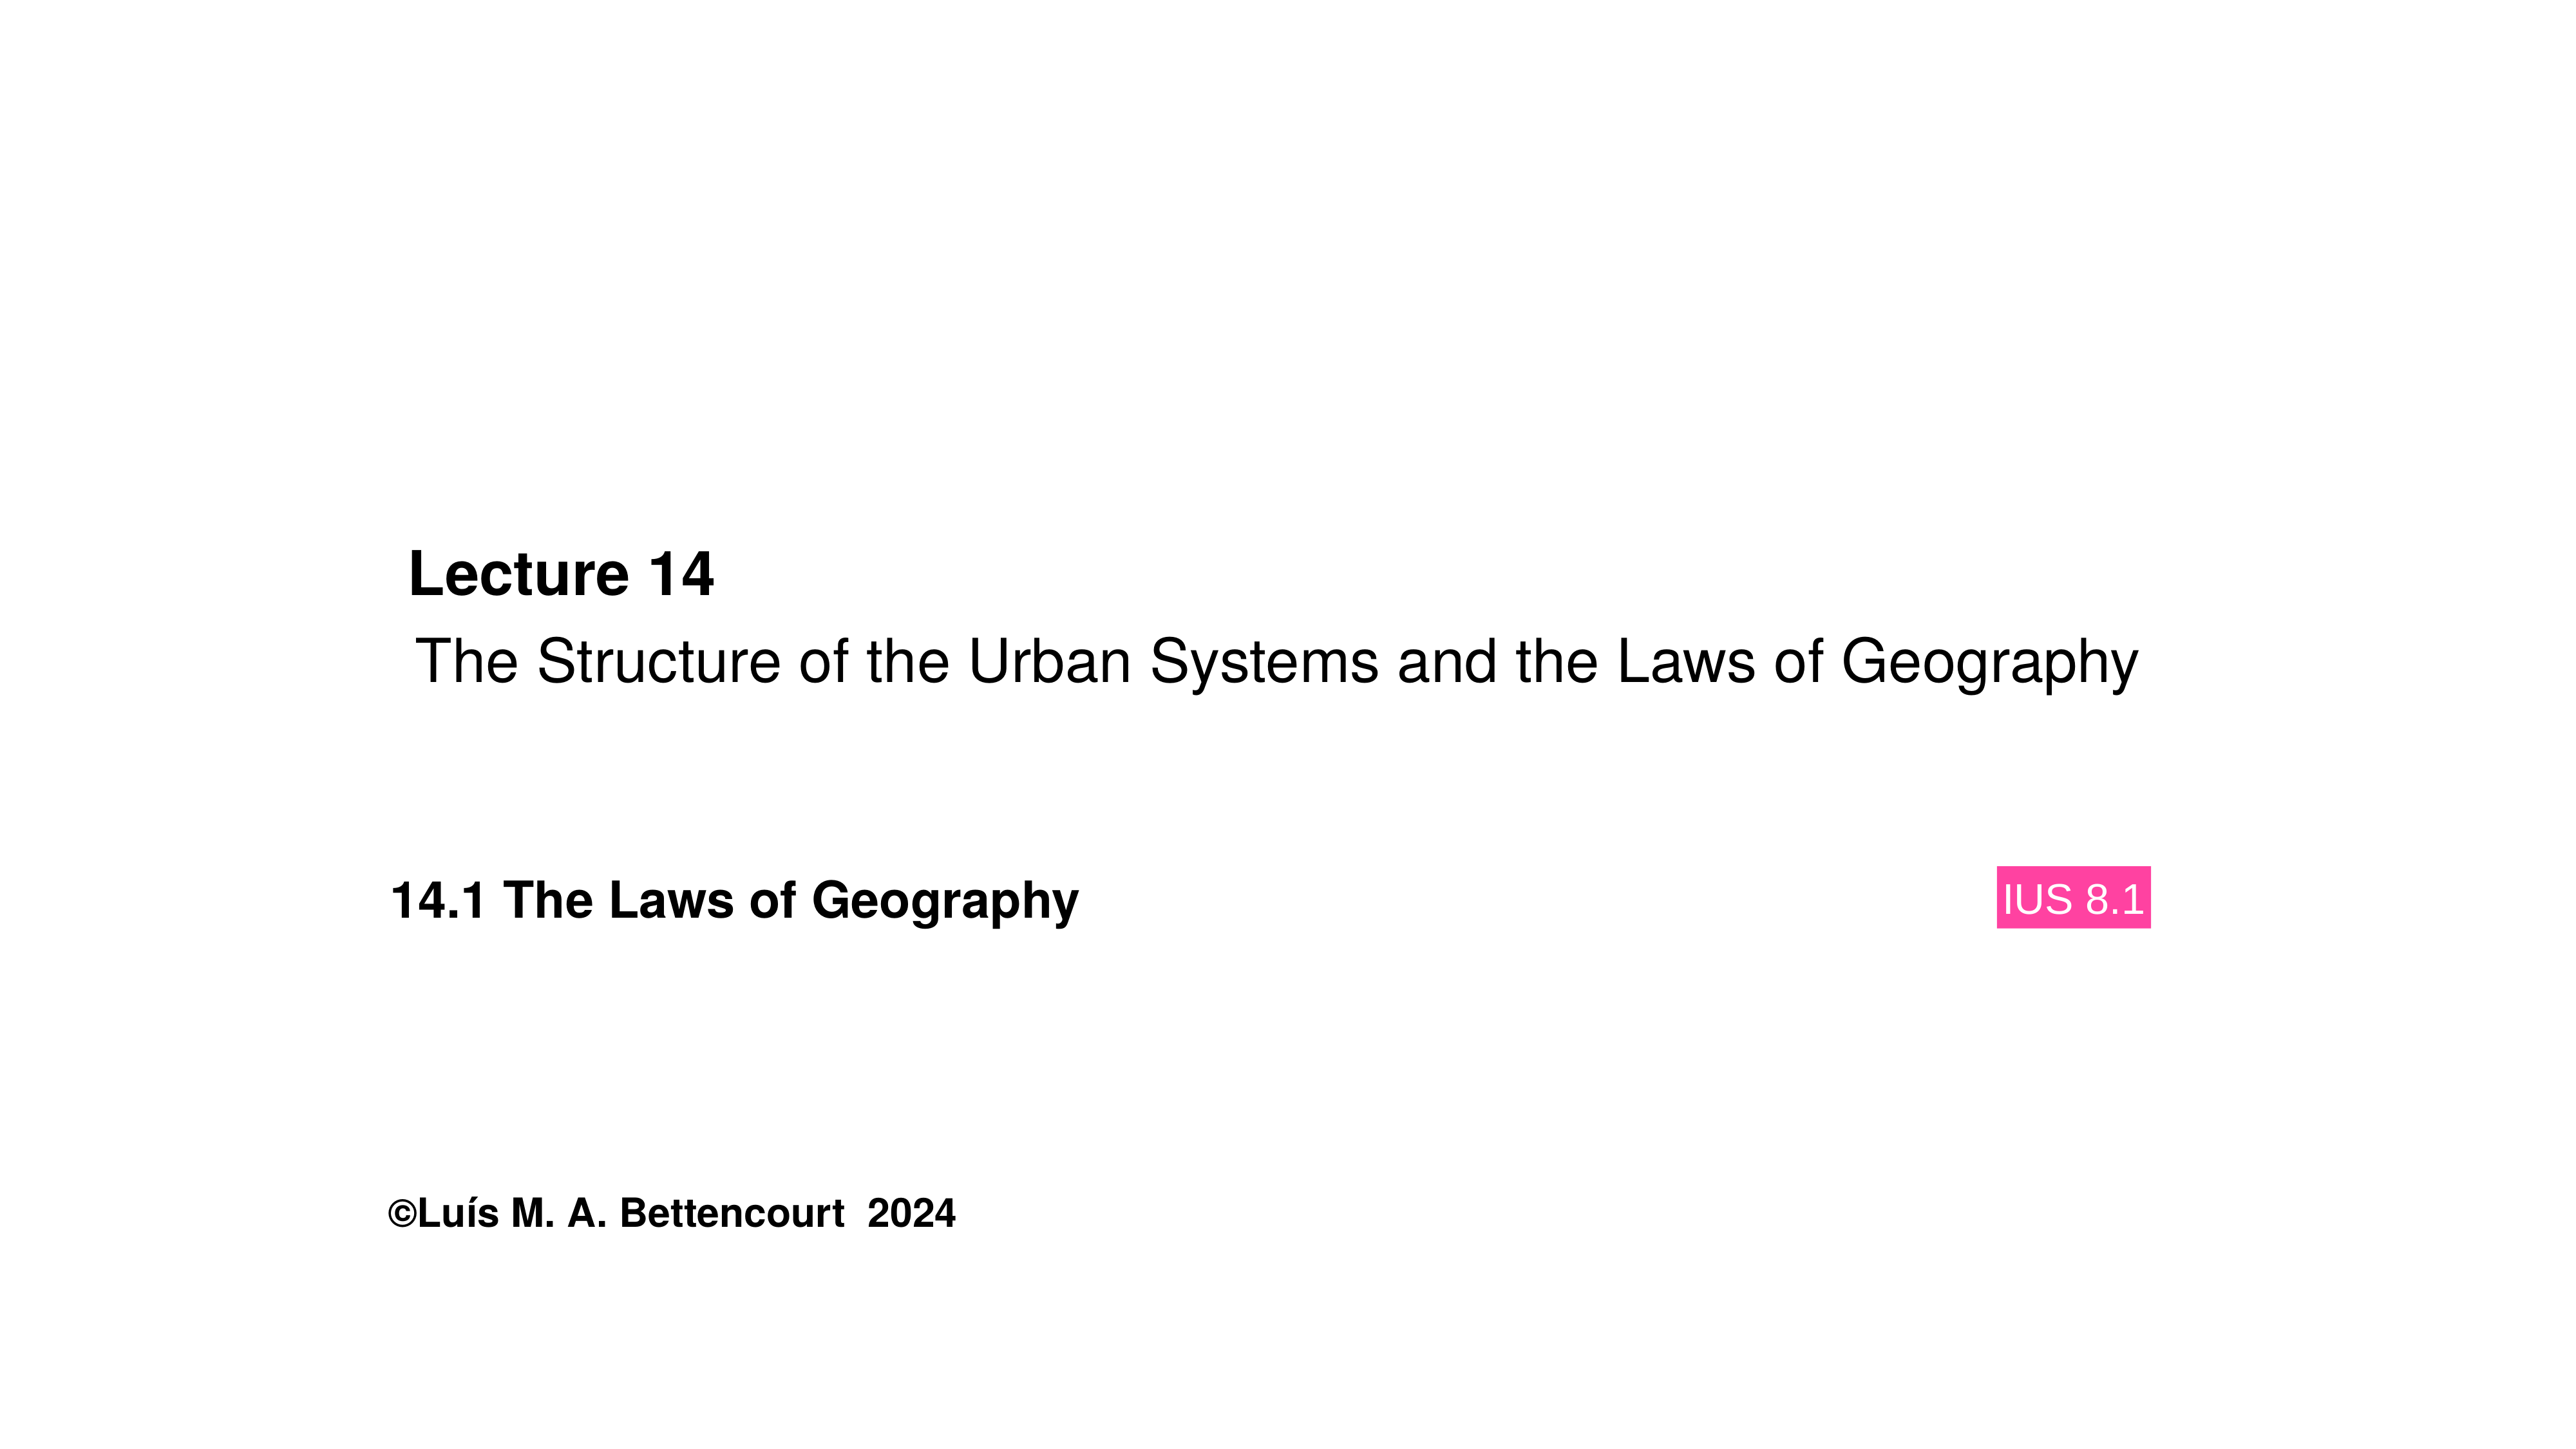

# Lecture 14
The Structure of the Urban Systems and the Laws of Geography
14.1 The Laws of Geography
IUS 8.1
©Luís M. A. Bettencourt  2024